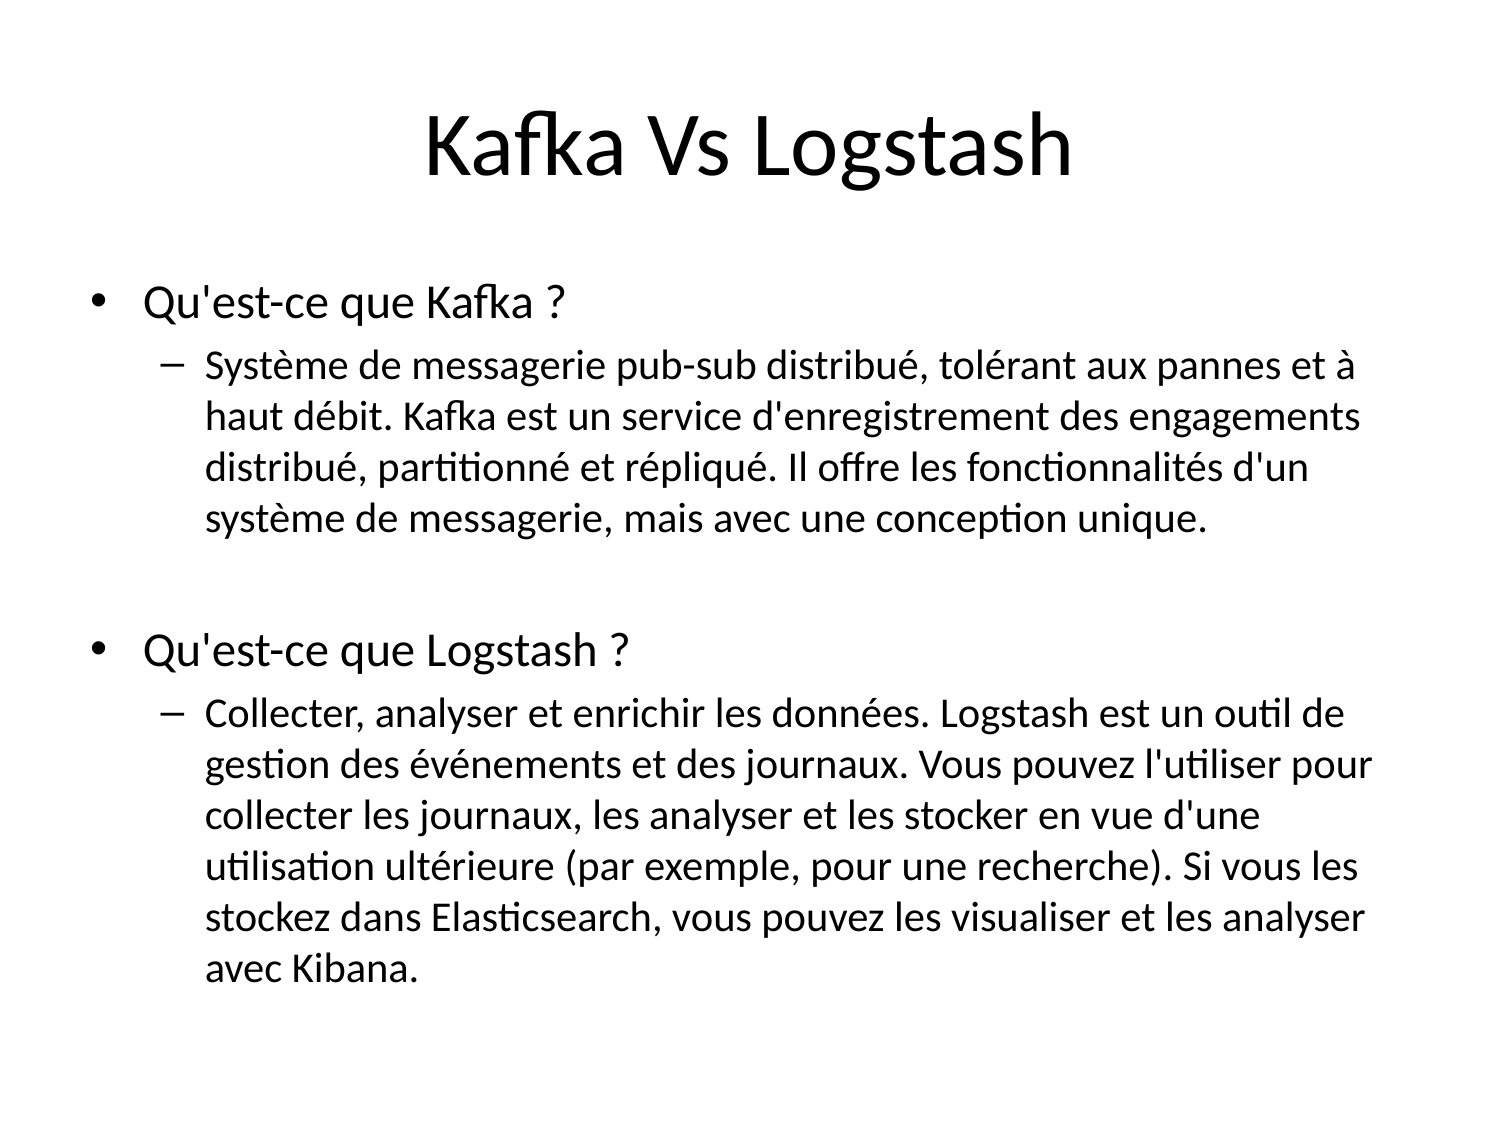

# Kafka Vs Logstash
Qu'est-ce que Kafka ?
Système de messagerie pub-sub distribué, tolérant aux pannes et à haut débit. Kafka est un service d'enregistrement des engagements distribué, partitionné et répliqué. Il offre les fonctionnalités d'un système de messagerie, mais avec une conception unique.

Qu'est-ce que Logstash ?
Collecter, analyser et enrichir les données. Logstash est un outil de gestion des événements et des journaux. Vous pouvez l'utiliser pour collecter les journaux, les analyser et les stocker en vue d'une utilisation ultérieure (par exemple, pour une recherche). Si vous les stockez dans Elasticsearch, vous pouvez les visualiser et les analyser avec Kibana.